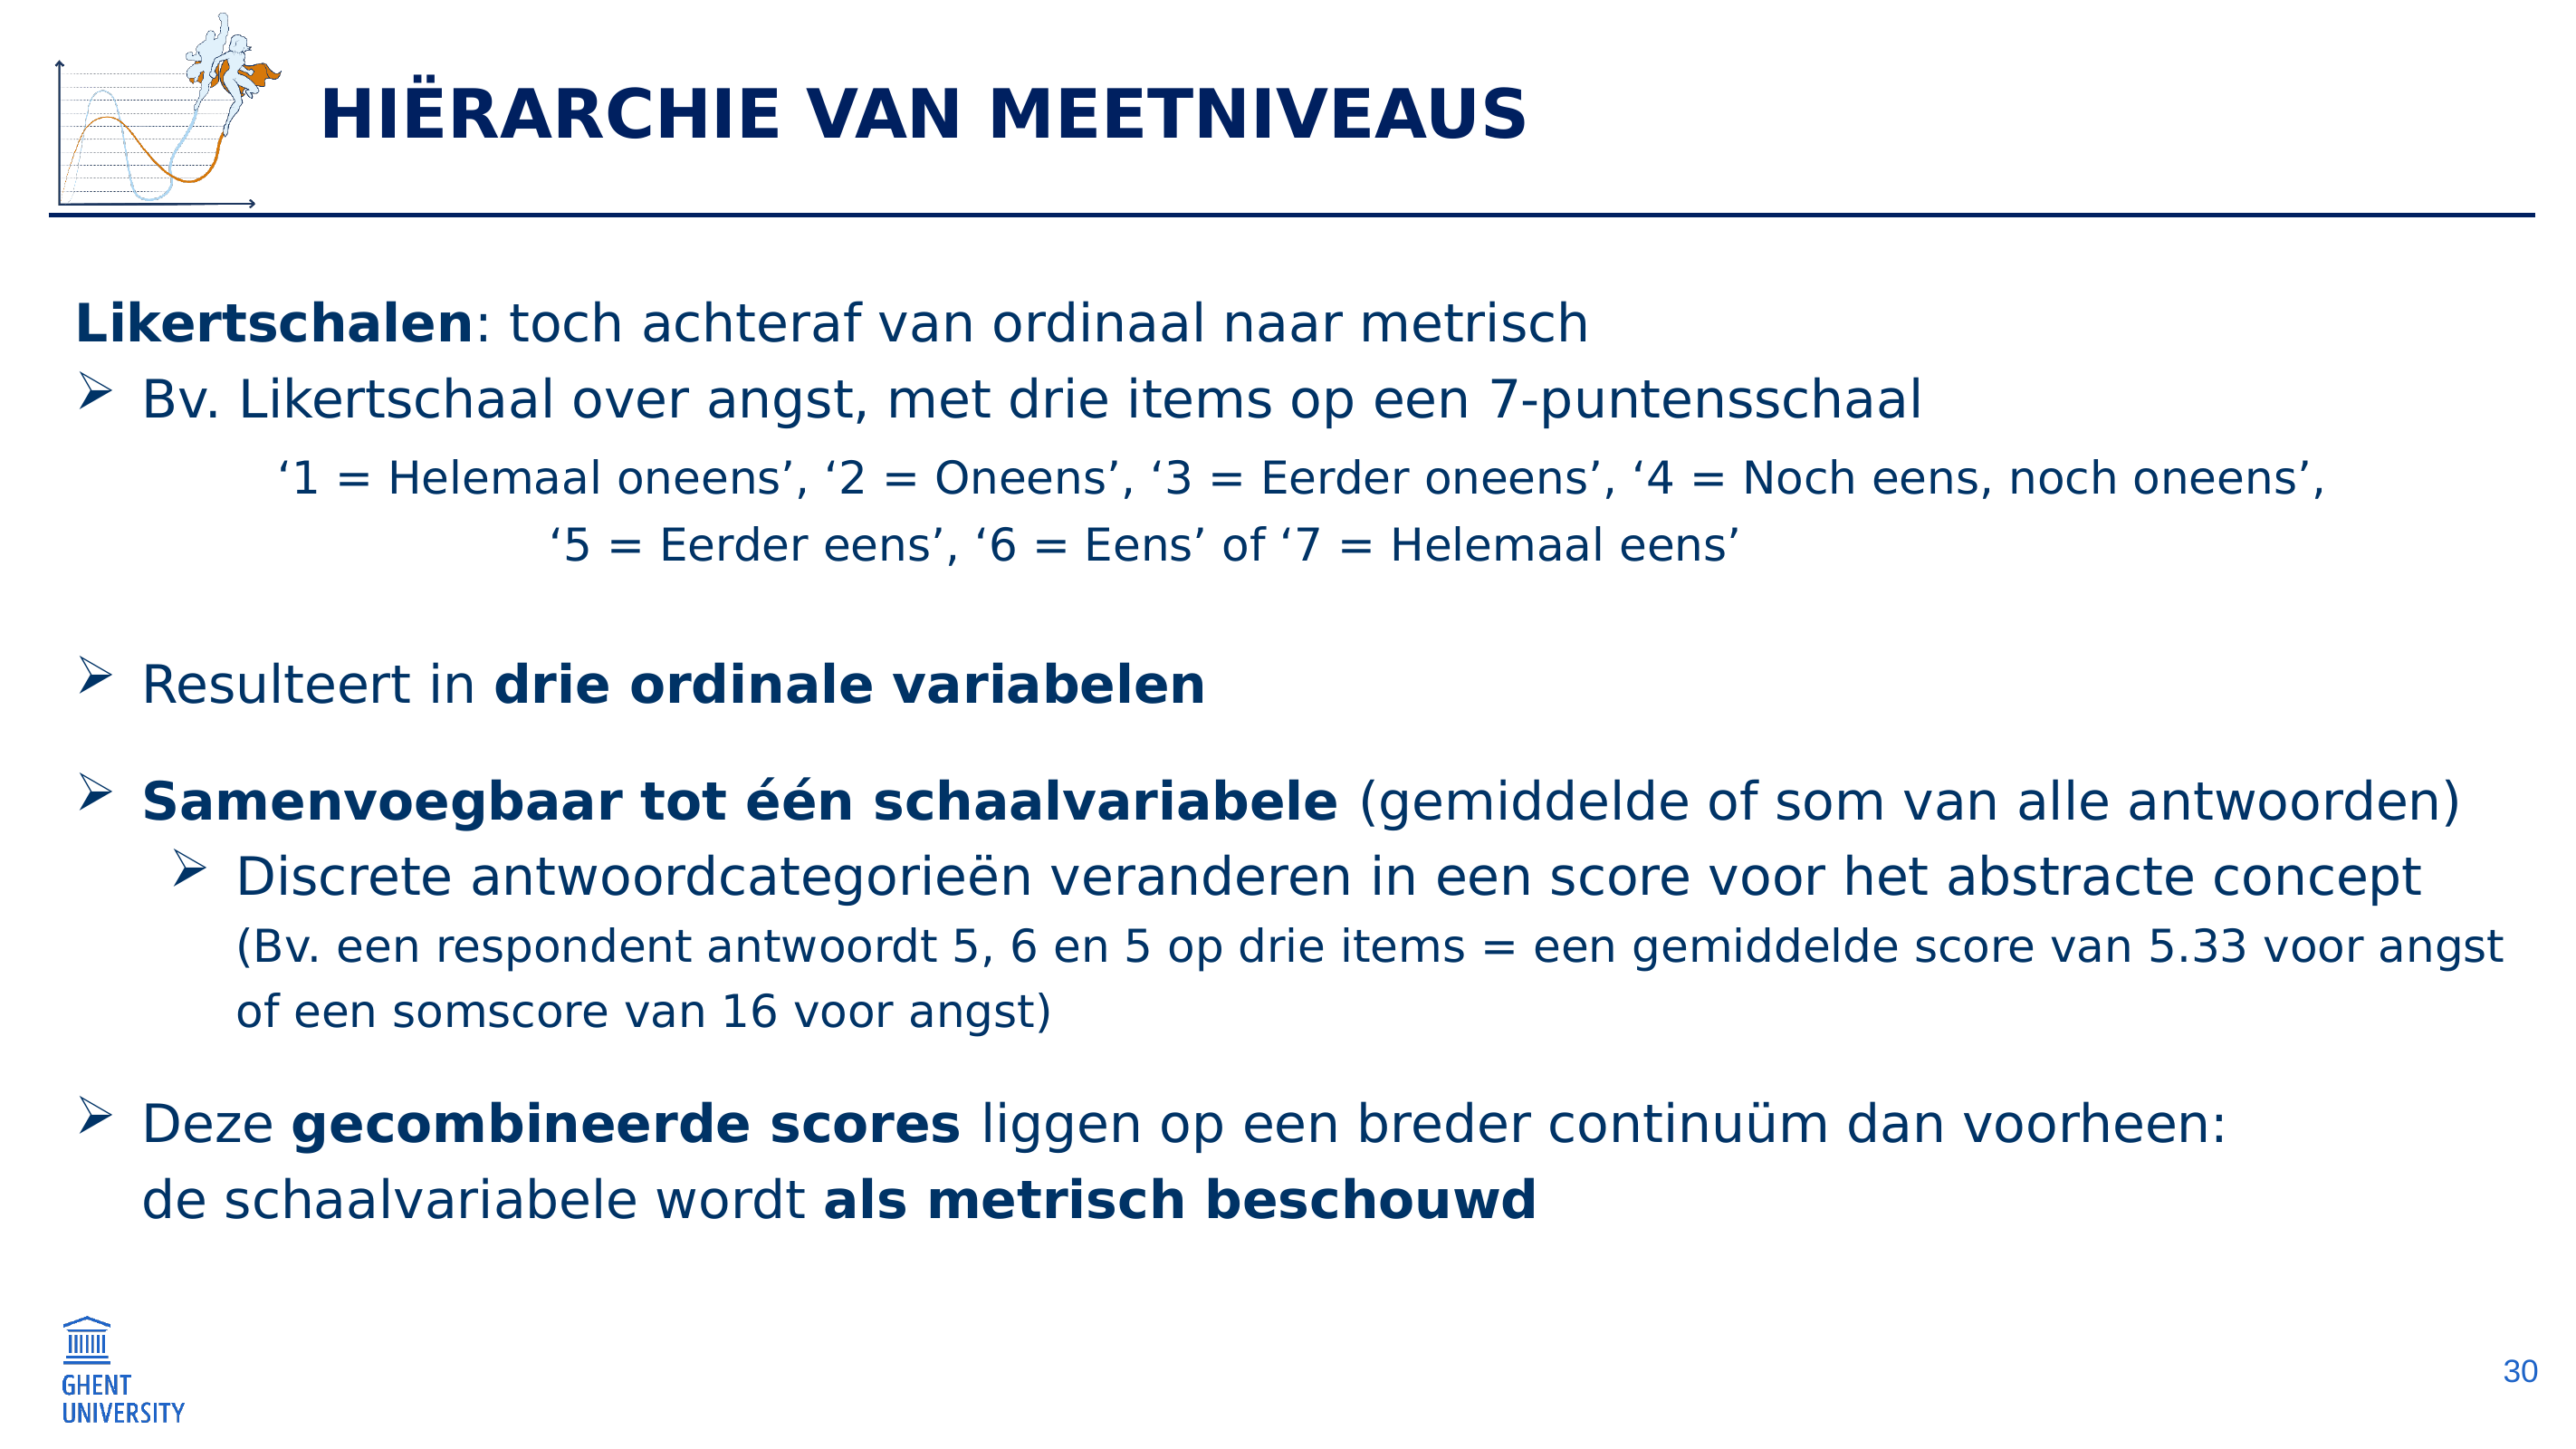

# Hiërarchie van meetniveaus
Likertschalen: toch achteraf van ordinaal naar metrisch
Bv. Likertschaal over angst, met drie items op een 7-puntensschaal
	‘1 = Helemaal oneens’, ‘2 = Oneens’, ‘3 = Eerder oneens’, ‘4 = Noch eens, noch oneens’,                                     	‘5 = Eerder eens’, ‘6 = Eens’ of ‘7 = Helemaal eens’

Resulteert in drie ordinale variabelen

Samenvoegbaar tot één schaalvariabele (gemiddelde of som van alle antwoorden)
Discrete antwoordcategorieën veranderen in een score voor het abstracte concept
(Bv. een respondent antwoordt 5, 6 en 5 op drie items = een gemiddelde score van 5.33 voor angst of een somscore van 16 voor angst)

Deze gecombineerde scores liggen op een breder continuüm dan voorheen:
de schaalvariabele wordt als metrisch beschouwd

30